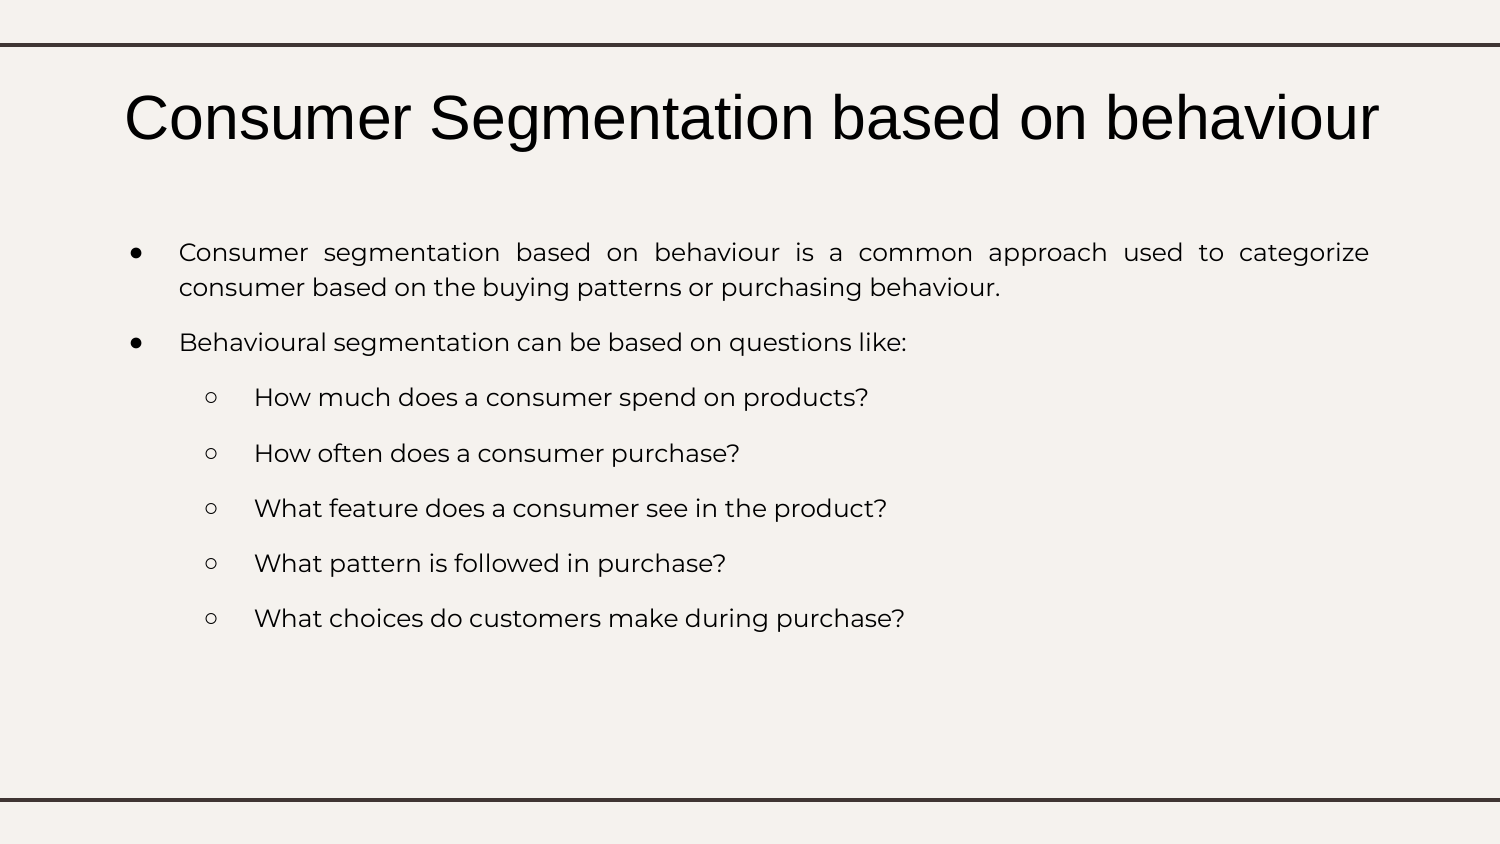

Consumer Segmentation based on behaviour

Consumer segmentation based on behaviour is a common approach used to categorize consumer based on the buying patterns or purchasing behaviour.
Behavioural segmentation can be based on questions like:
How much does a consumer spend on products?
How often does a consumer purchase?
What feature does a consumer see in the product?
What pattern is followed in purchase?
What choices do customers make during purchase?